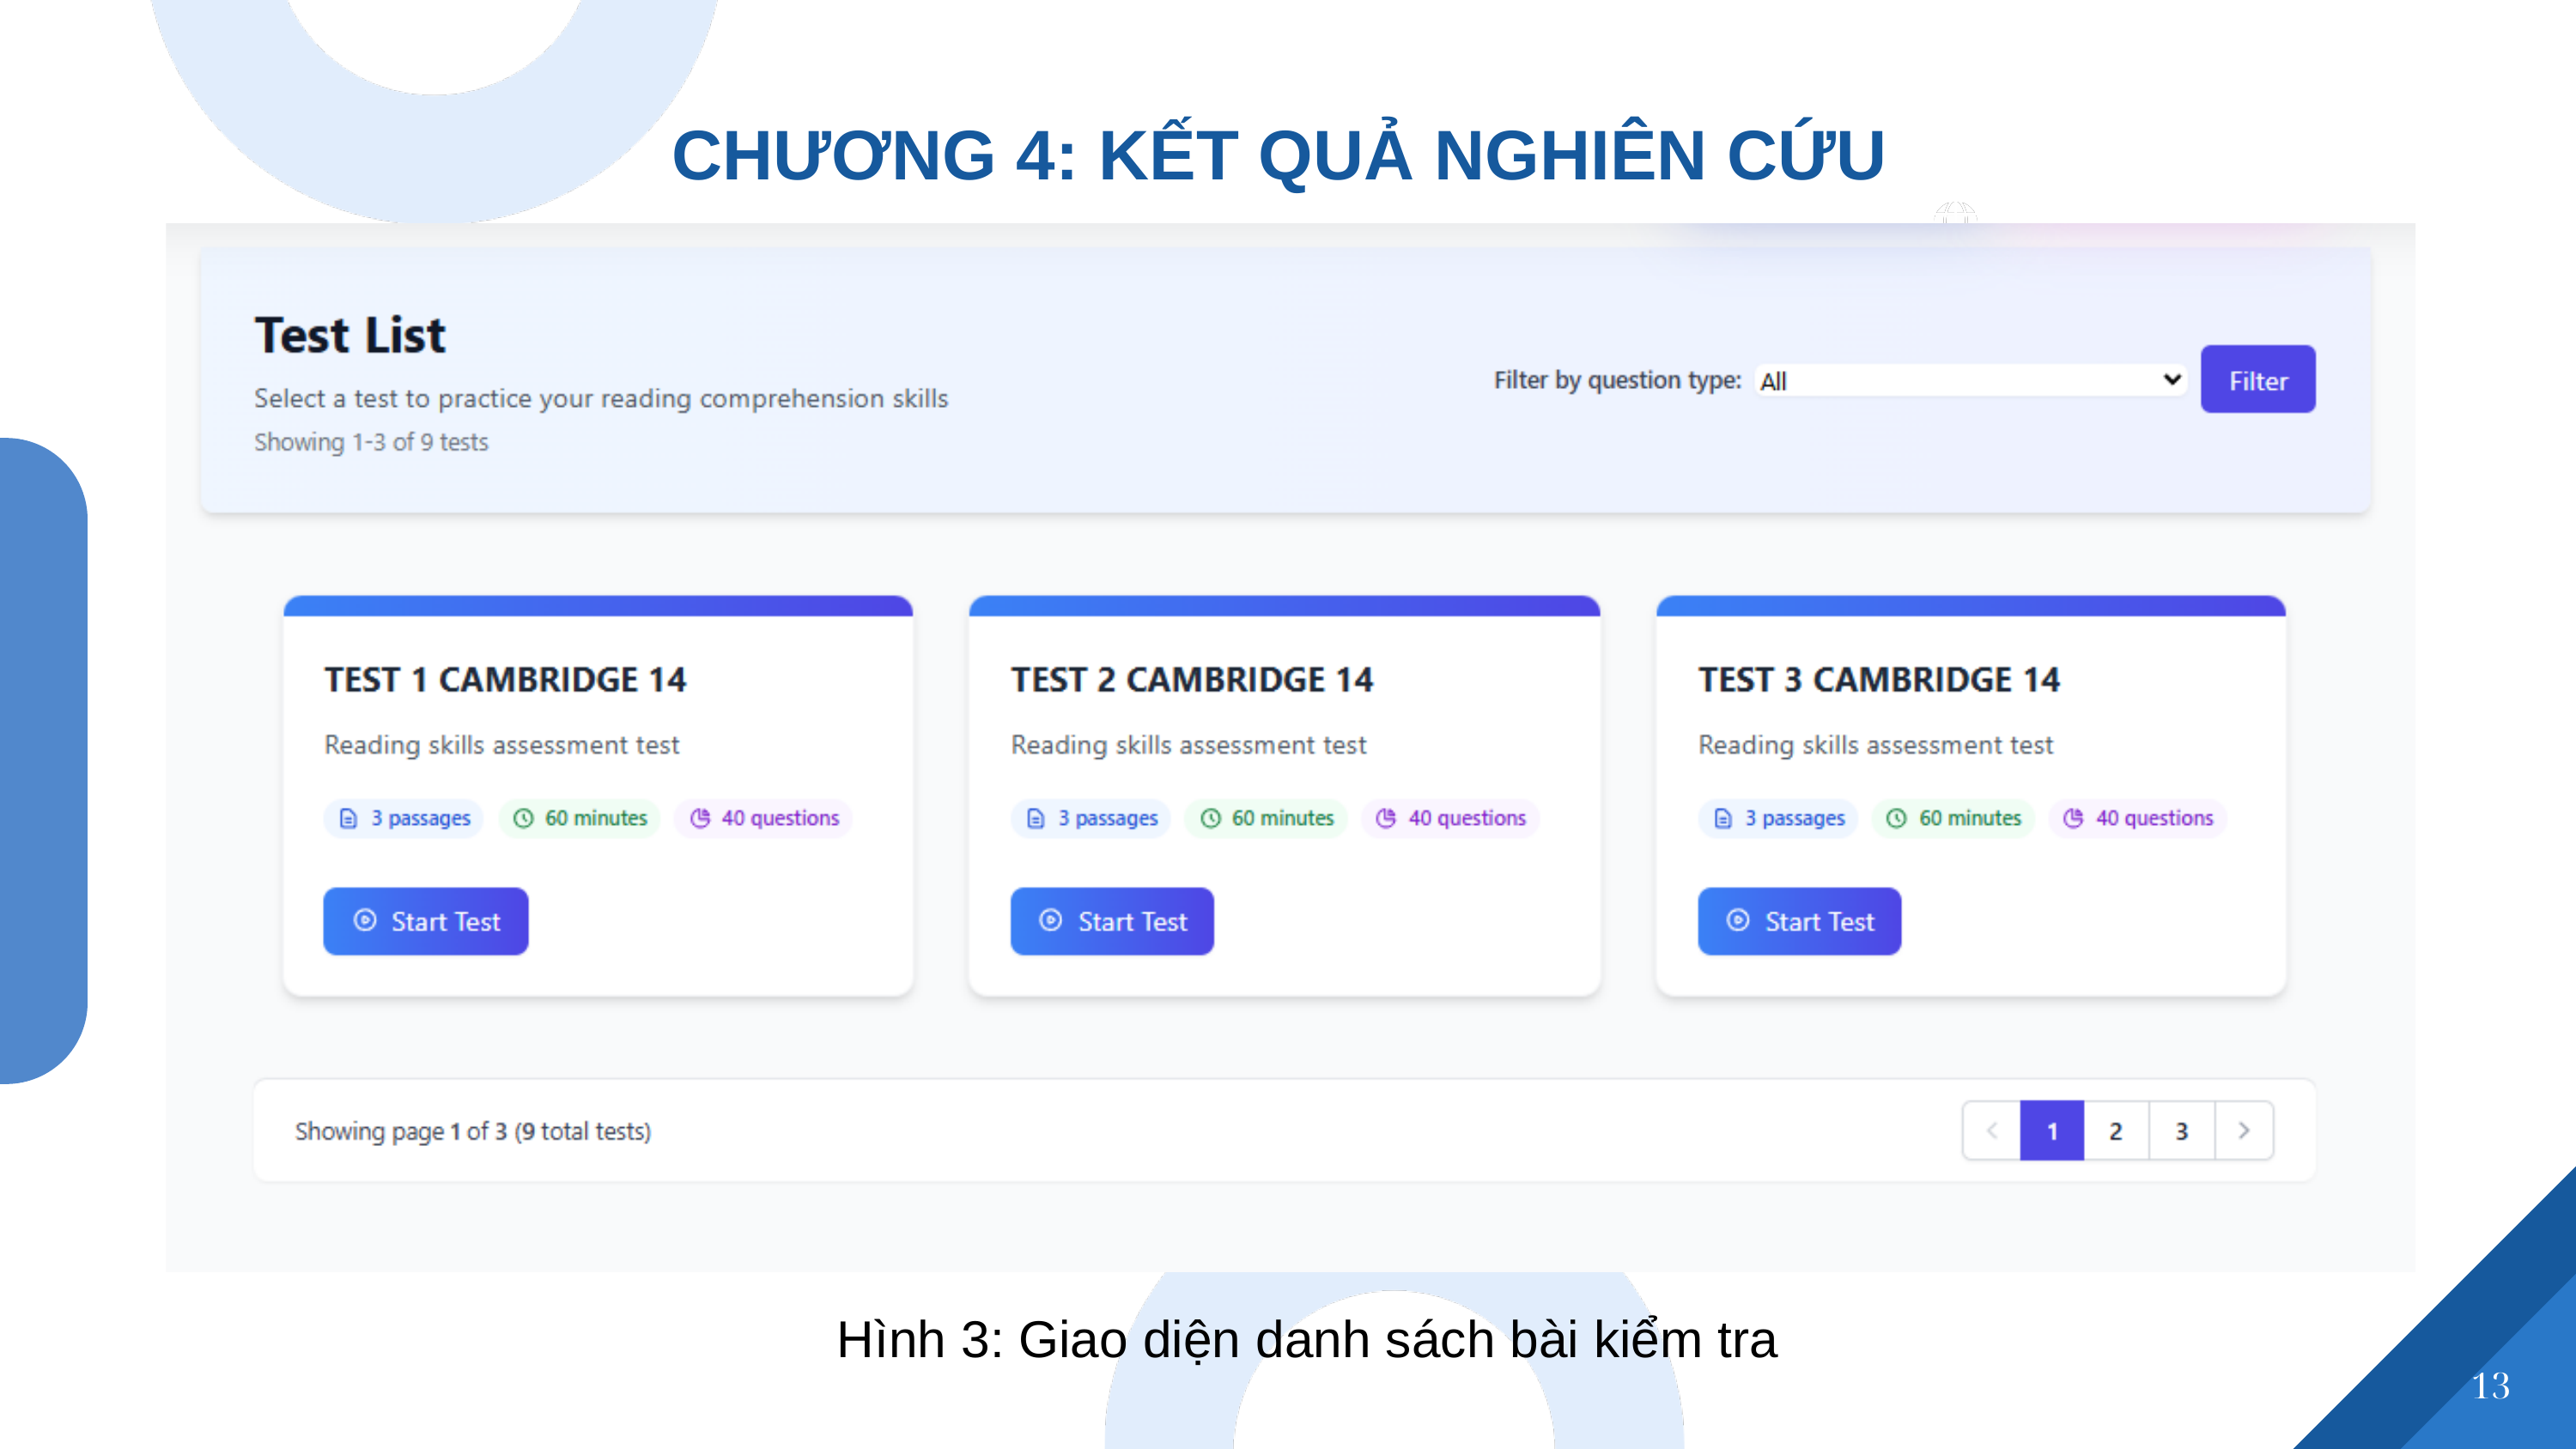

CHƯƠNG 4: KẾT QUẢ NGHIÊN CỨU

Hình 3: Giao diện danh sách bài kiểm tra

13